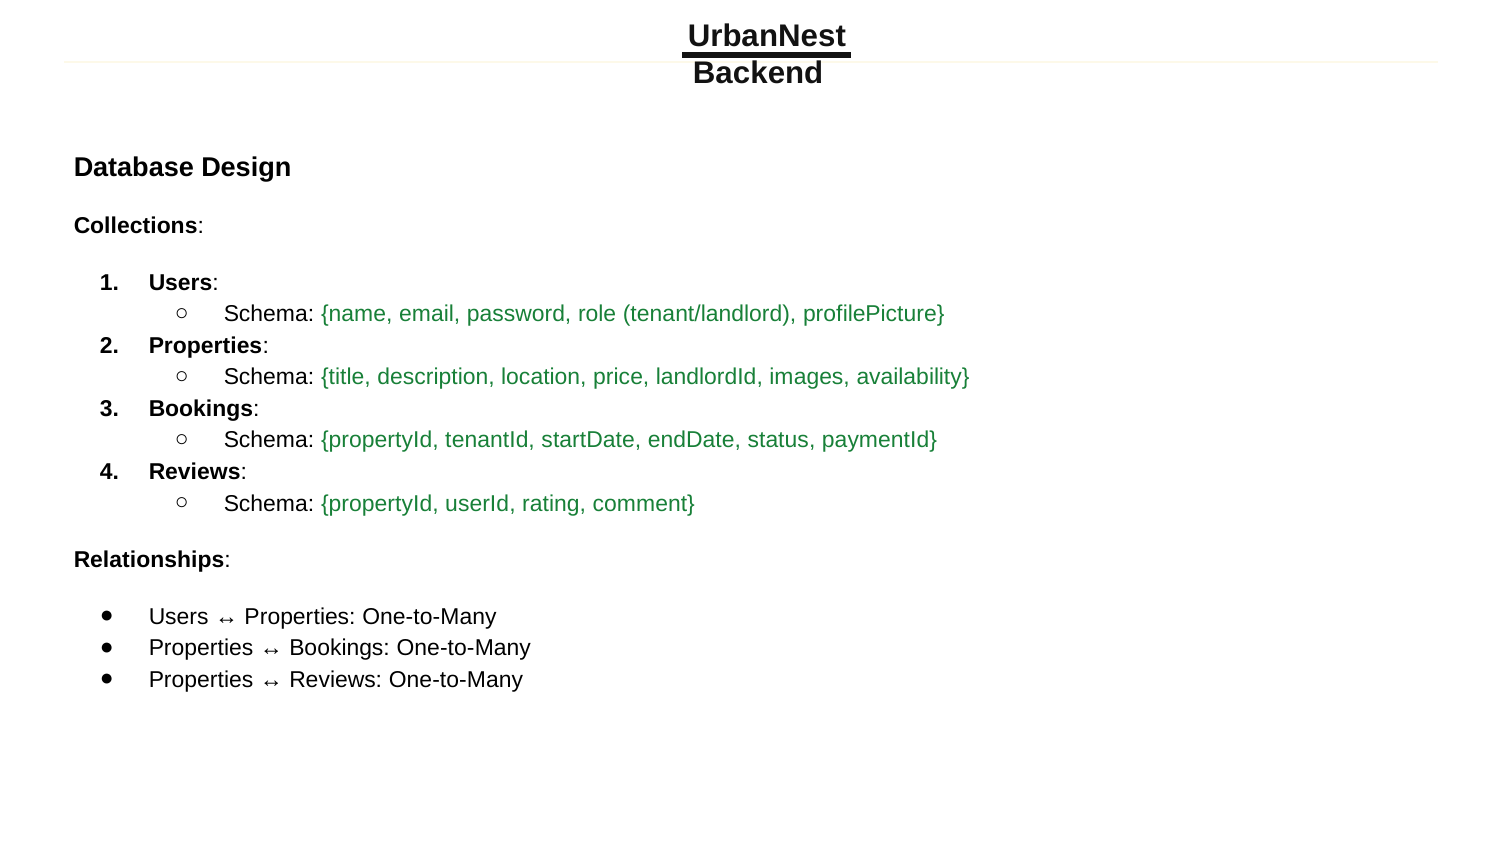

UrbanNest
Backend
Database Design
Collections:
Users:
Schema: {name, email, password, role (tenant/landlord), profilePicture}
Properties:
Schema: {title, description, location, price, landlordId, images, availability}
Bookings:
Schema: {propertyId, tenantId, startDate, endDate, status, paymentId}
Reviews:
Schema: {propertyId, userId, rating, comment}
Relationships:
Users ↔ Properties: One-to-Many
Properties ↔ Bookings: One-to-Many
Properties ↔ Reviews: One-to-Many